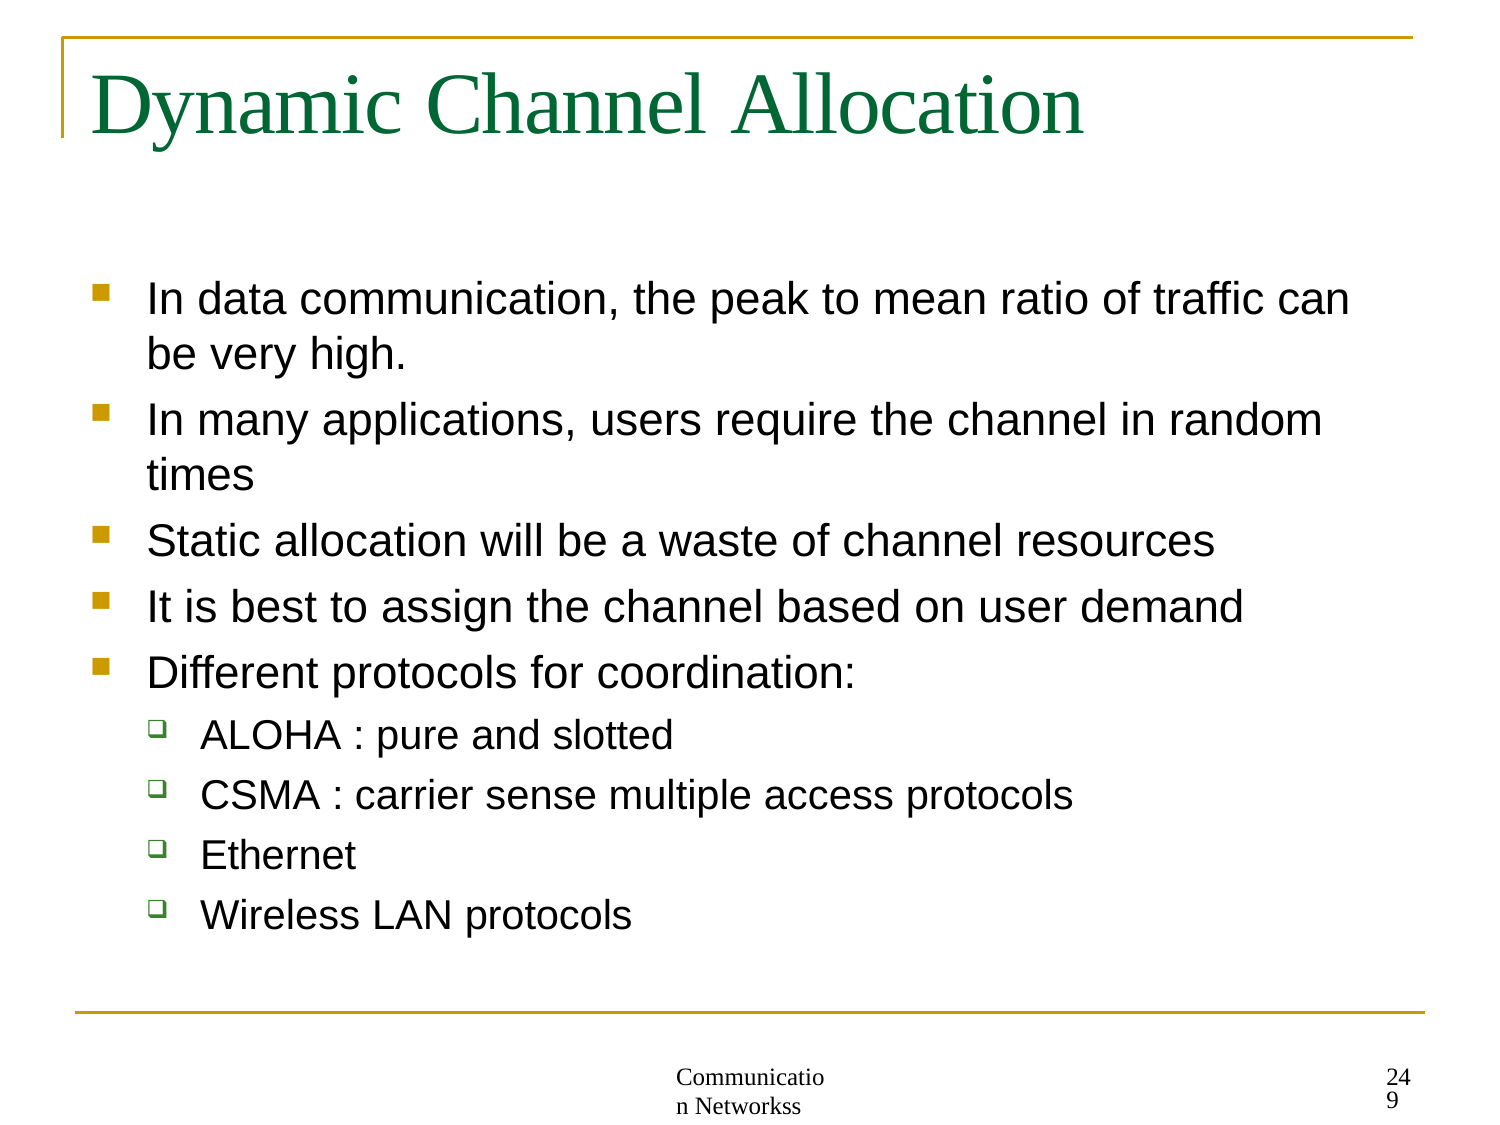

# Dynamic Channel Allocation
In data communication, the peak to mean ratio of traffic can be very high.
In many applications, users require the channel in random
times
Static allocation will be a waste of channel resources
It is best to assign the channel based on user demand
Different protocols for coordination:
ALOHA : pure and slotted
CSMA : carrier sense multiple access protocols
Ethernet
Wireless LAN protocols
249
Communication Networkss